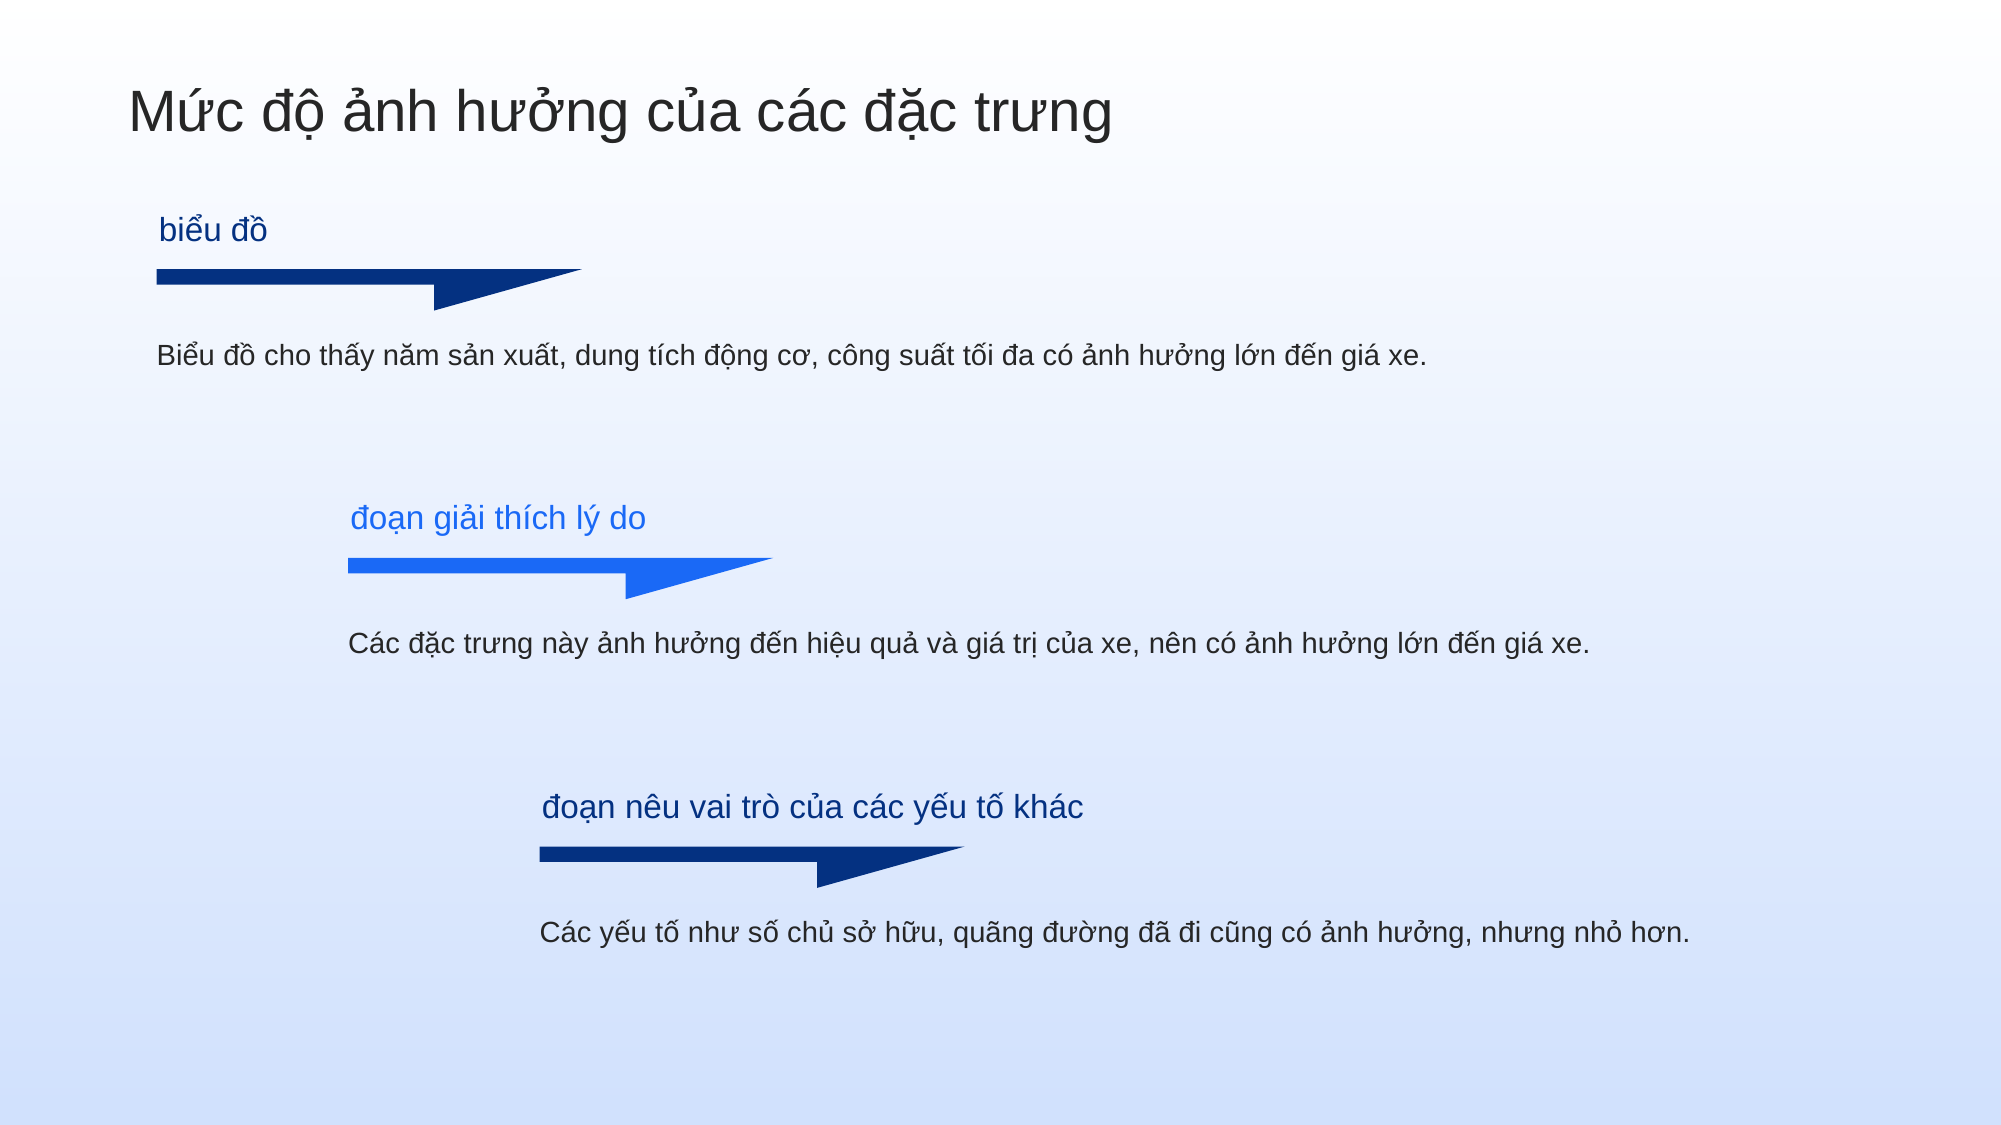

Mức độ ảnh hưởng của các đặc trưng
biểu đồ

Biểu đồ cho thấy năm sản xuất, dung tích động cơ, công suất tối đa có ảnh hưởng lớn đến giá xe.
đoạn giải thích lý do

Các đặc trưng này ảnh hưởng đến hiệu quả và giá trị của xe, nên có ảnh hưởng lớn đến giá xe.
đoạn nêu vai trò của các yếu tố khác

Các yếu tố như số chủ sở hữu, quãng đường đã đi cũng có ảnh hưởng, nhưng nhỏ hơn.